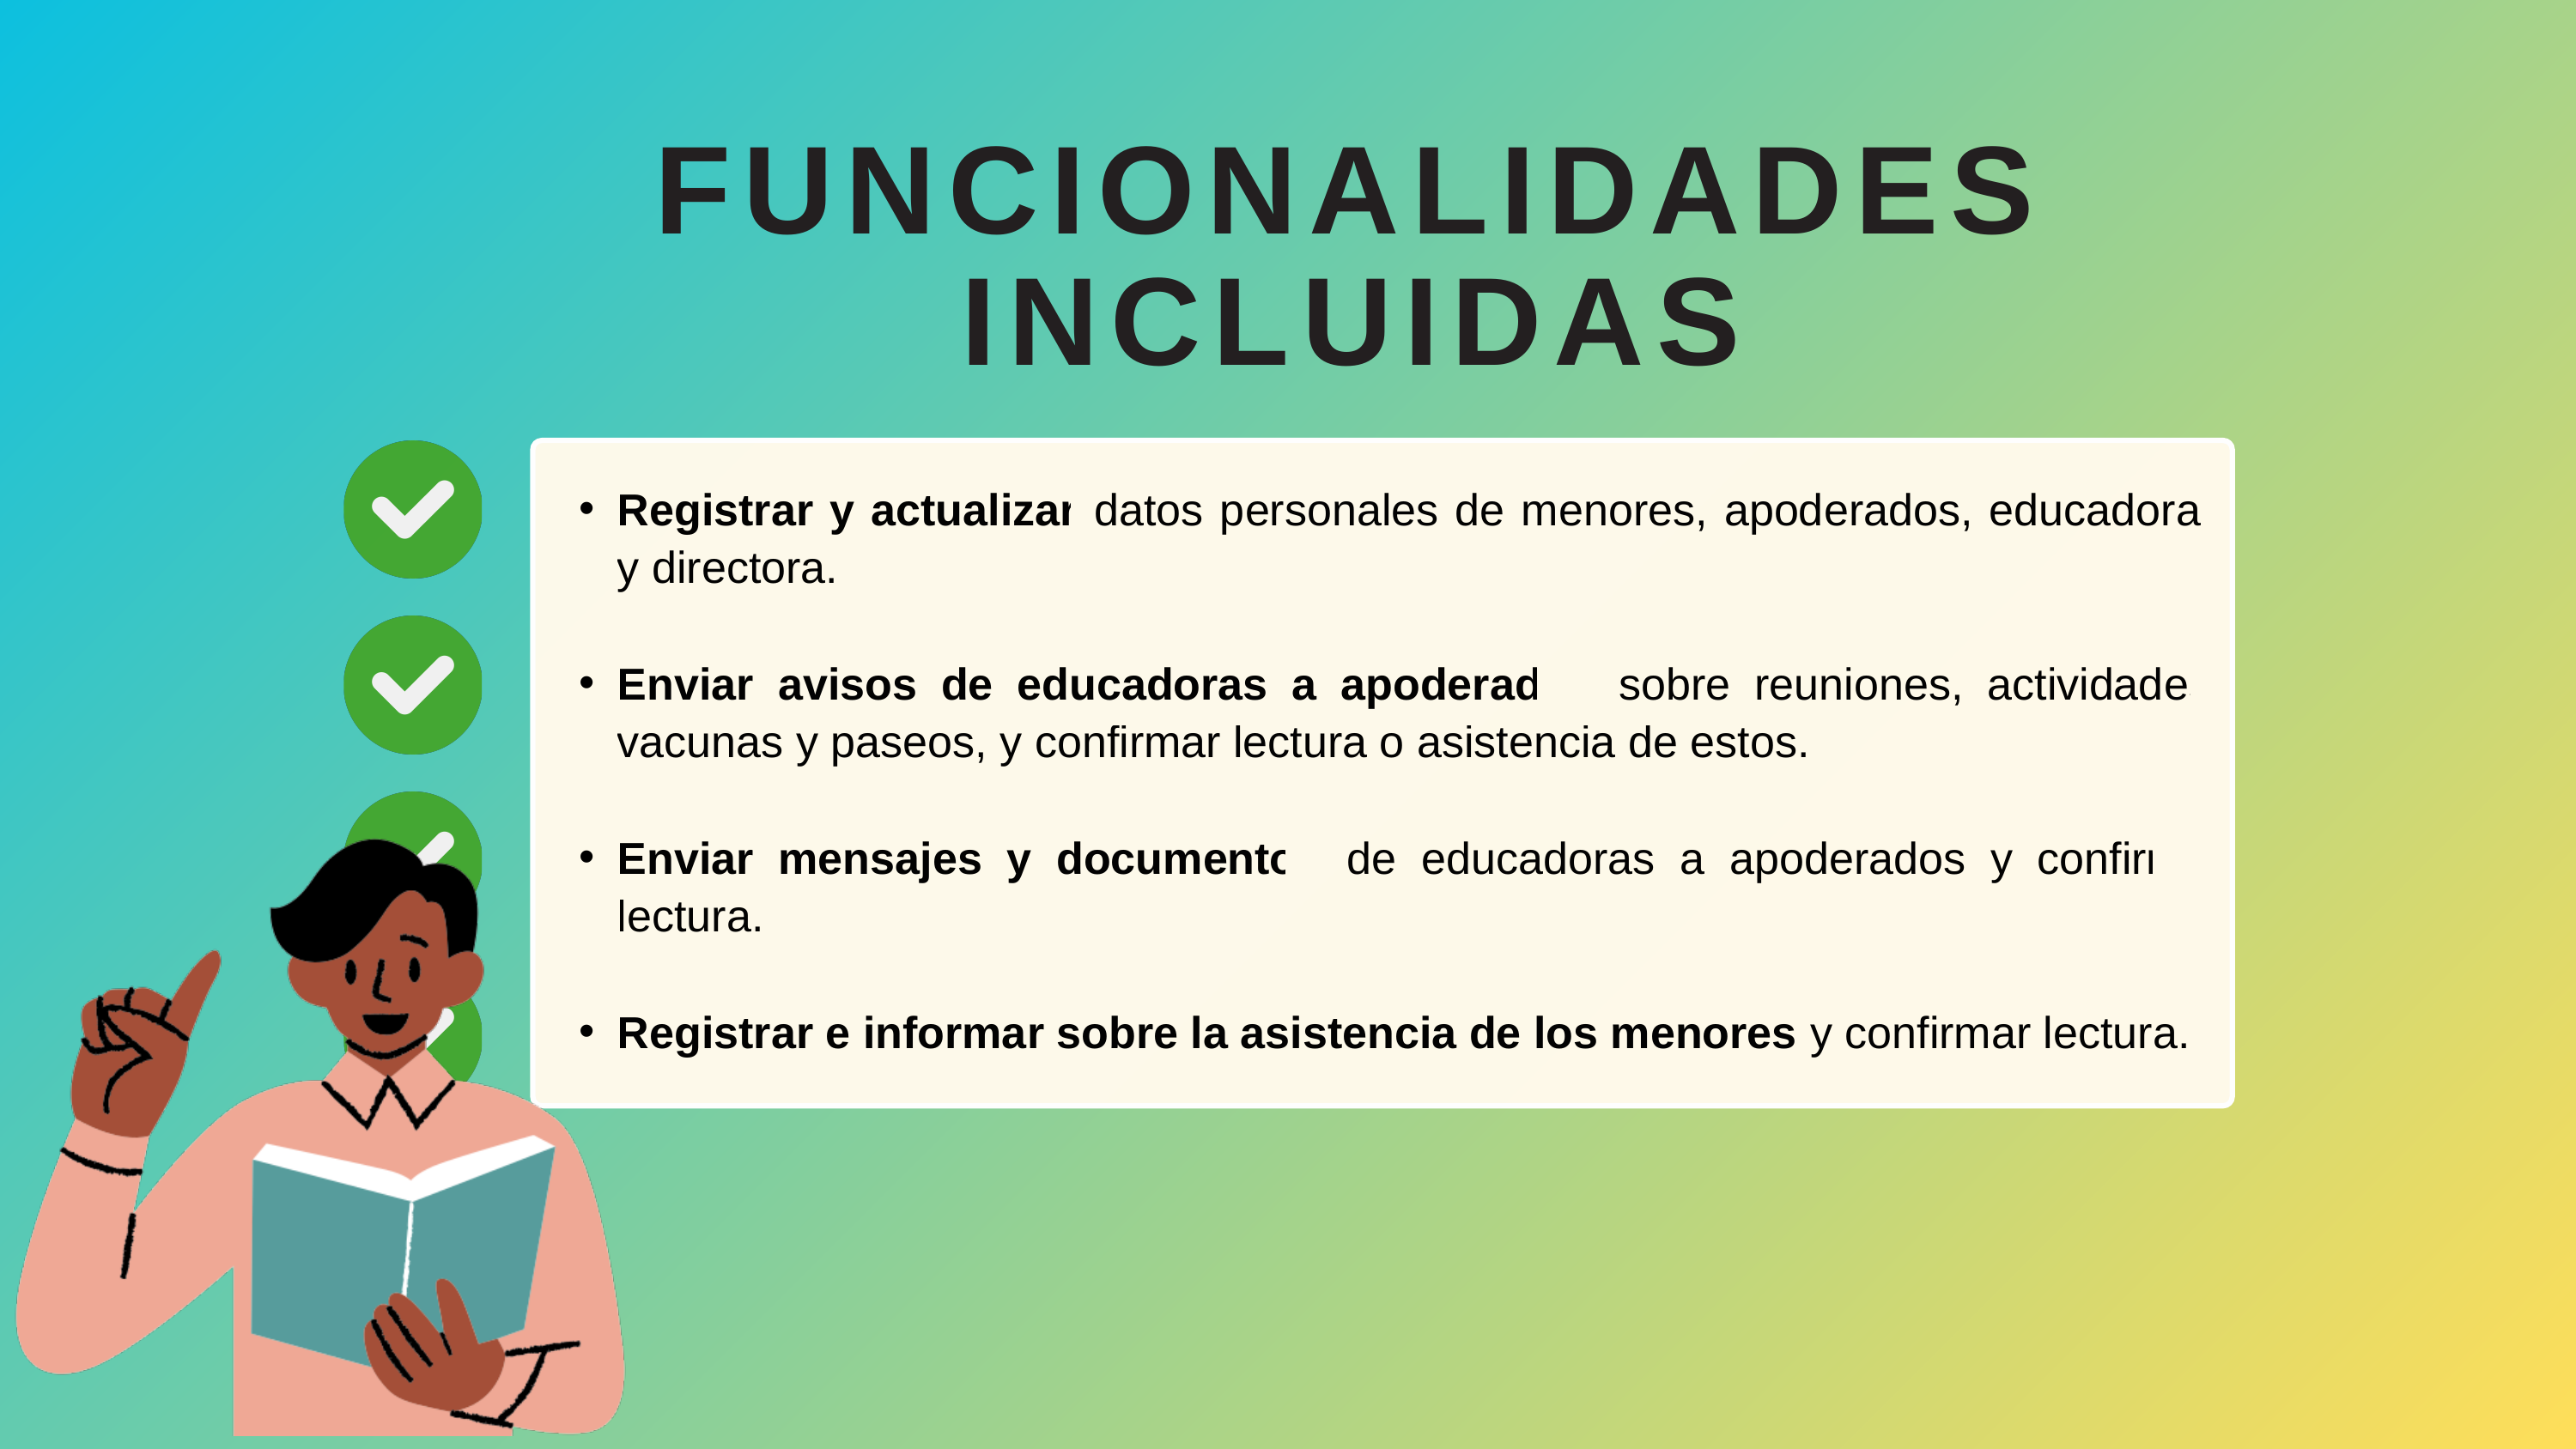

FUNCIONALIDADES INCLUIDAS

Registrar y actualizar datos personales de menores, apoderados, educadoras y directora.

Enviar avisos de educadoras a apoderados sobre reuniones, actividades, vacunas y paseos, y confirmar lectura o asistencia de estos.

Enviar mensajes y documentos de educadoras a apoderados y confirmar lectura.

Registrar e informar sobre la asistencia de los menores y confirmar lectura.